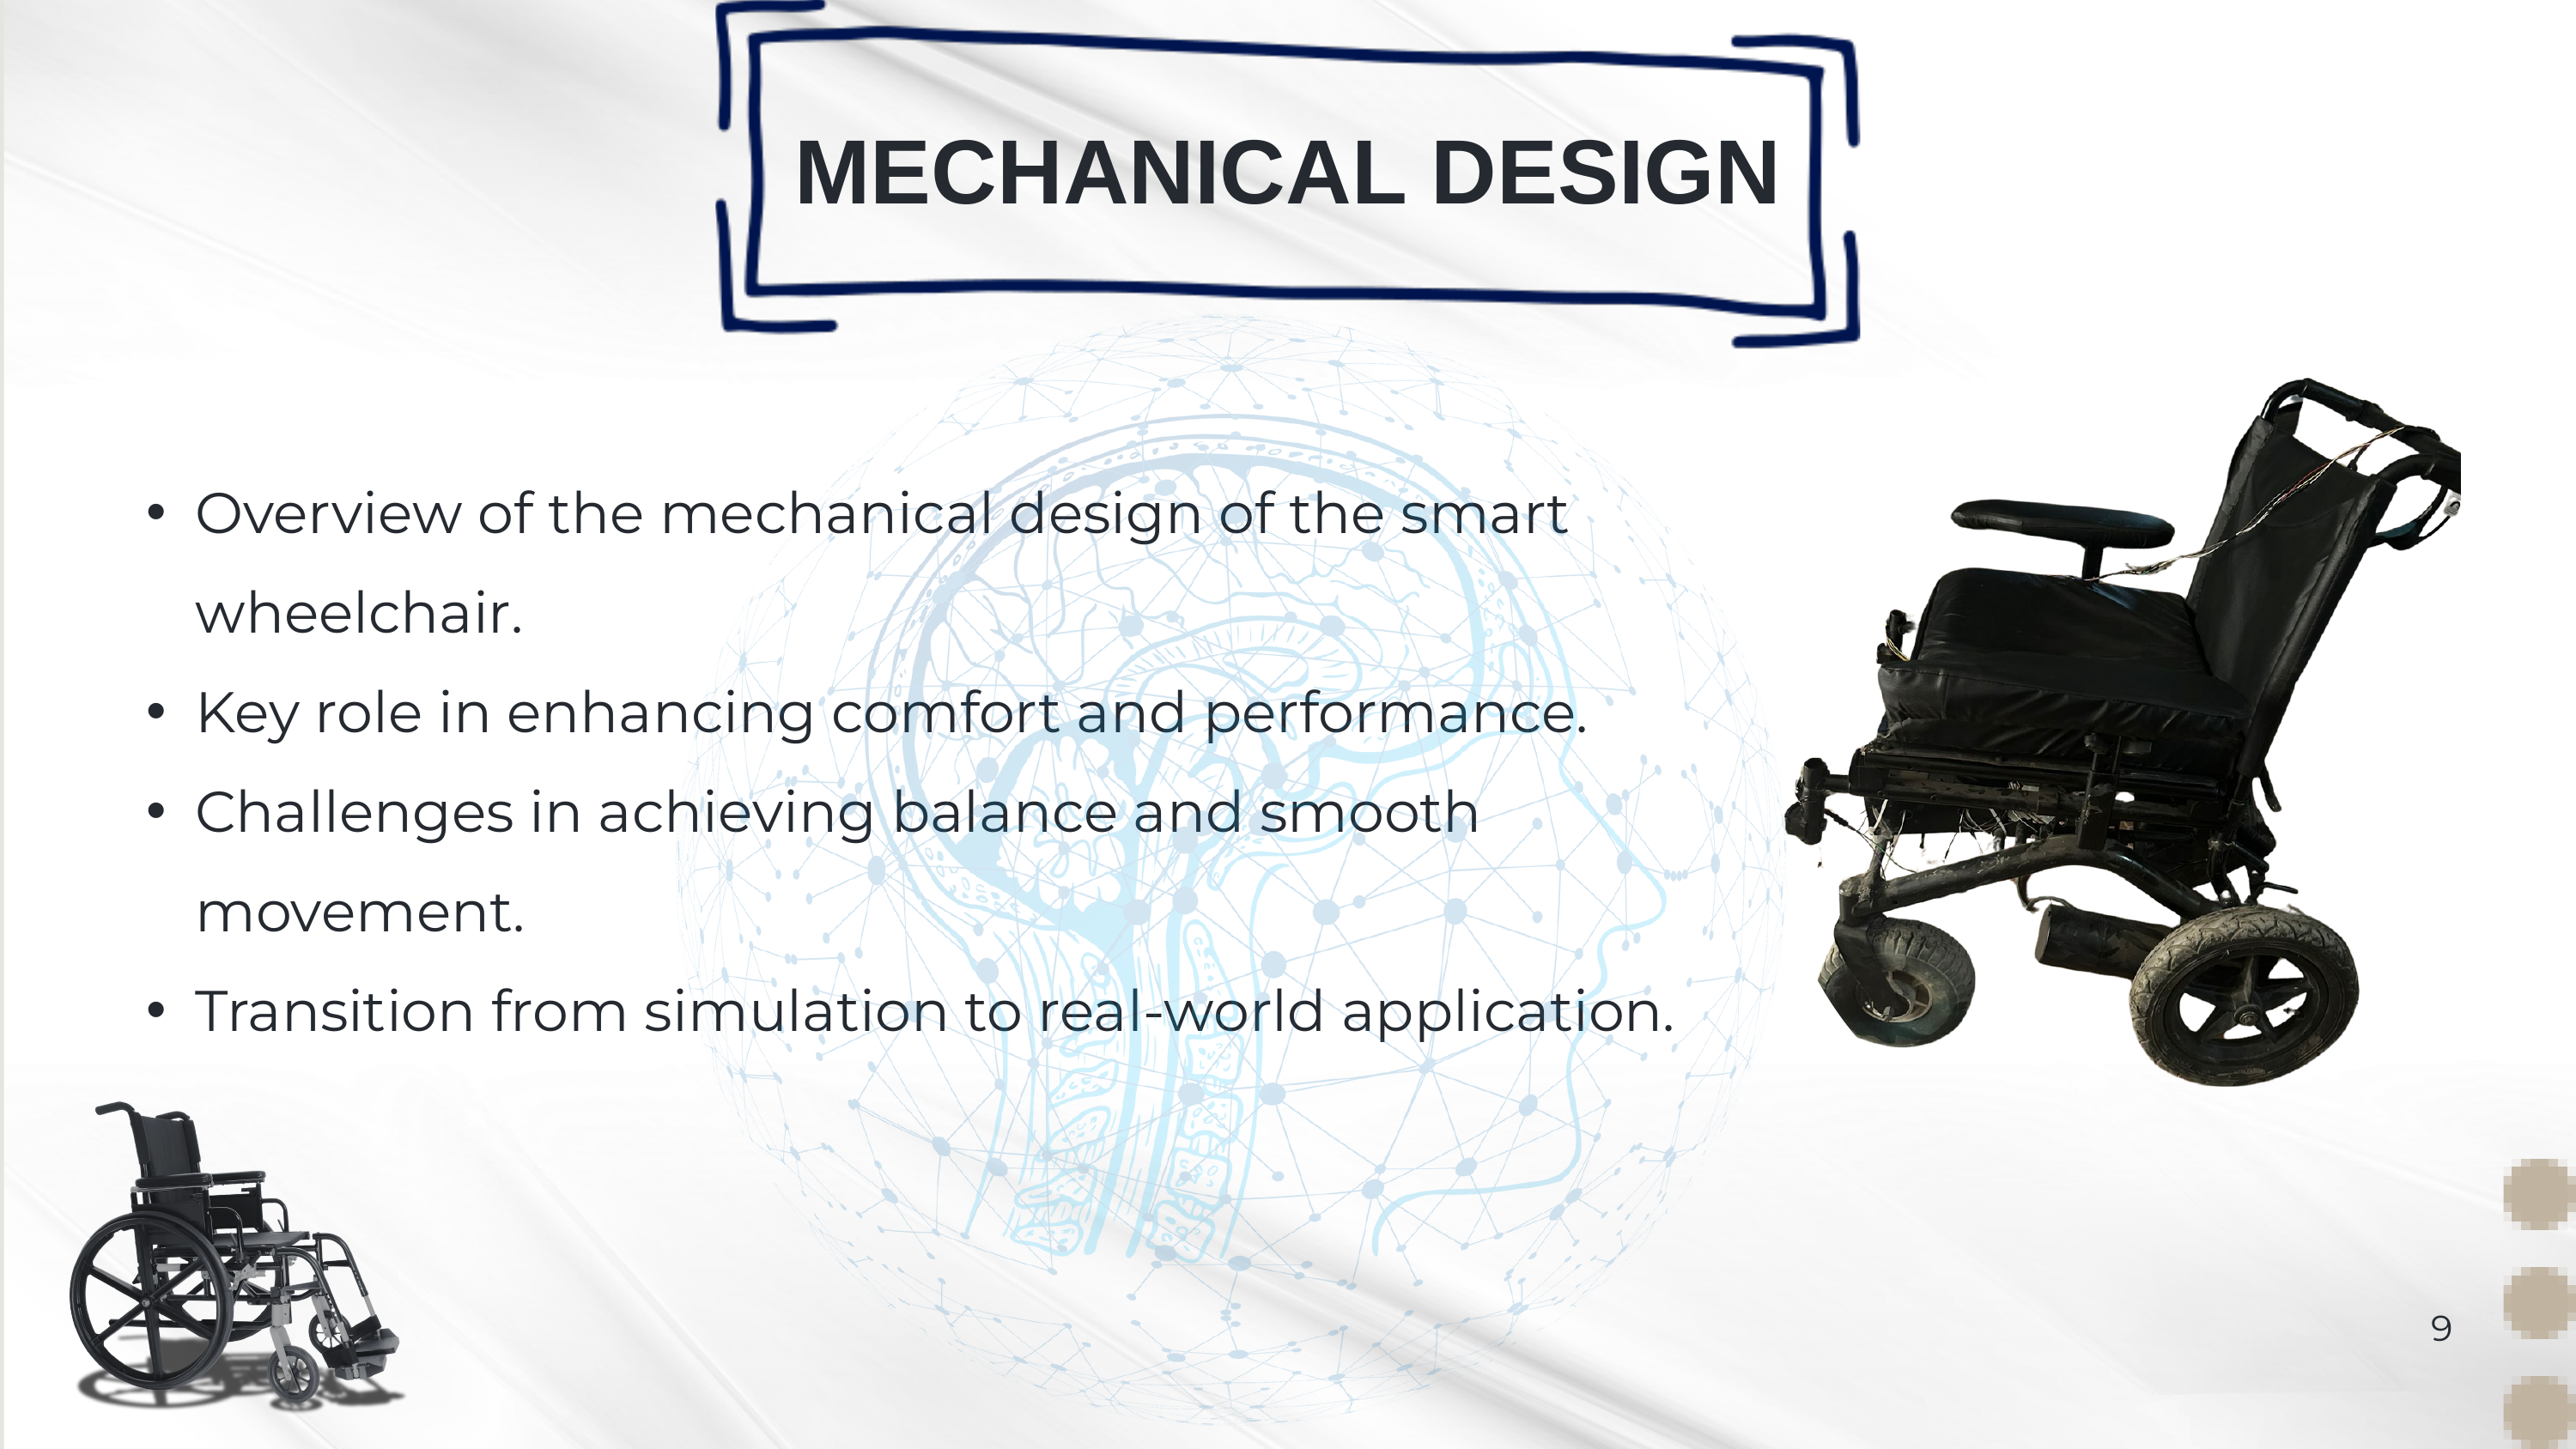

MECHANICAL DESIGN

Overview of the mechanical design of the smart wheelchair.
Key role in enhancing comfort and performance.
Challenges in achieving balance and smooth movement.
Transition from simulation to real-world application.

9